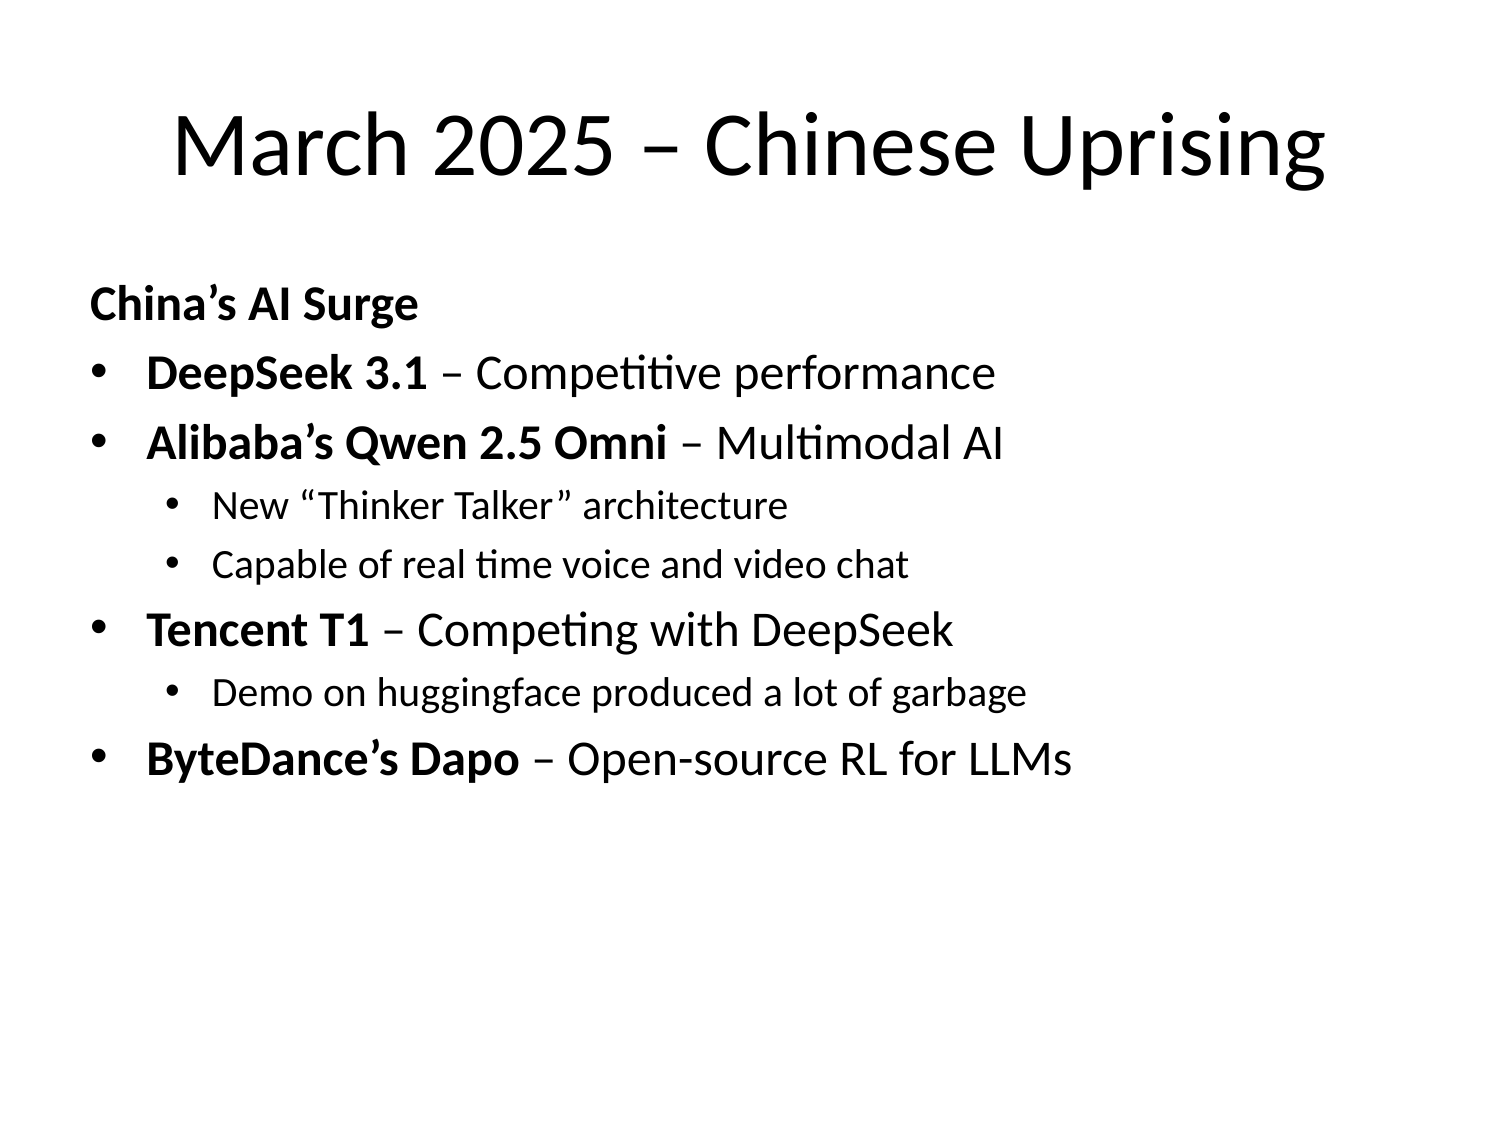

# March 2025 – Chinese Uprising
China’s AI Surge
DeepSeek 3.1 – Competitive performance
Alibaba’s Qwen 2.5 Omni – Multimodal AI
New “Thinker Talker” architecture
Capable of real time voice and video chat
Tencent T1 – Competing with DeepSeek
Demo on huggingface produced a lot of garbage
ByteDance’s Dapo – Open-source RL for LLMs